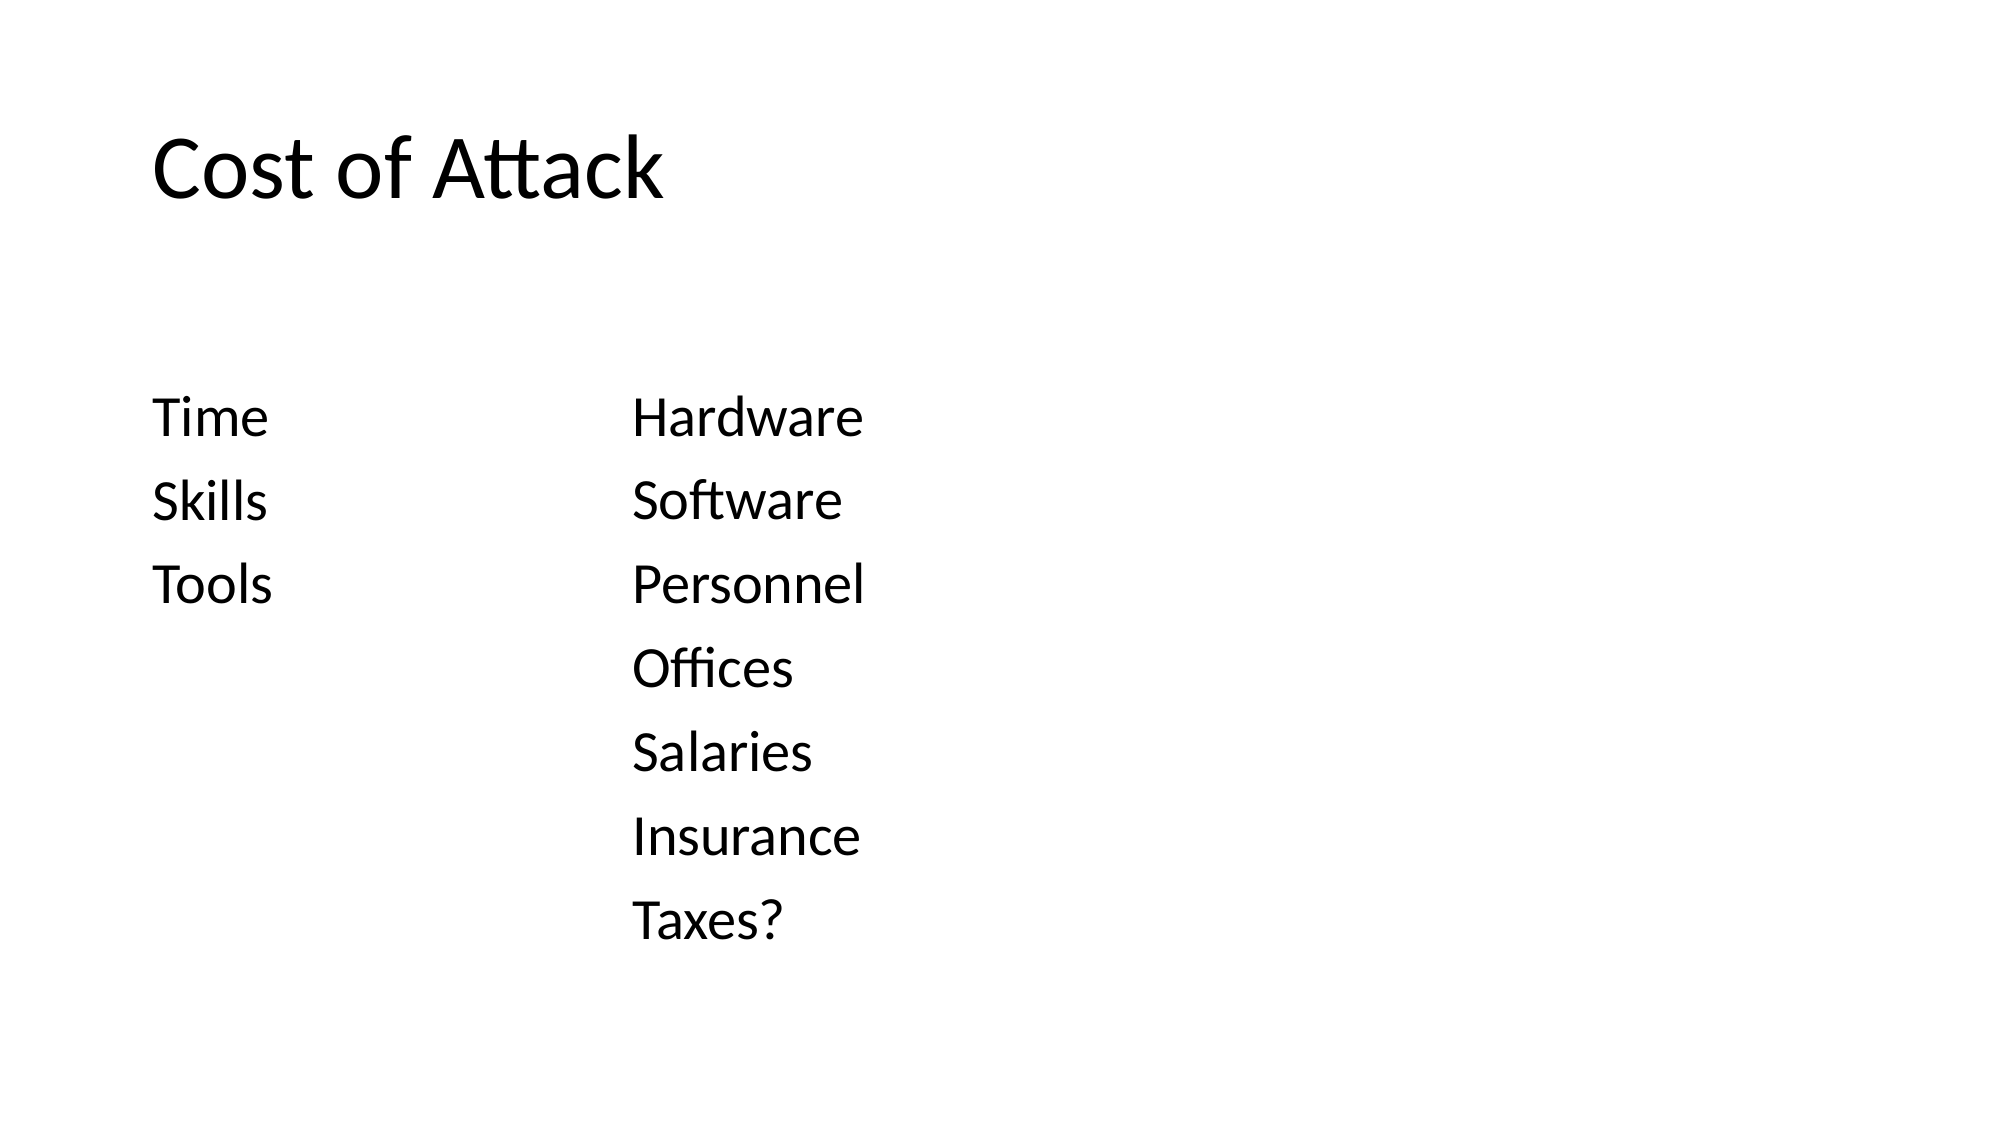

# Cost of Attack
Time
Skills
Tools

Hardware
Software
Personnel
Offices
Salaries
Insurance
Taxes?